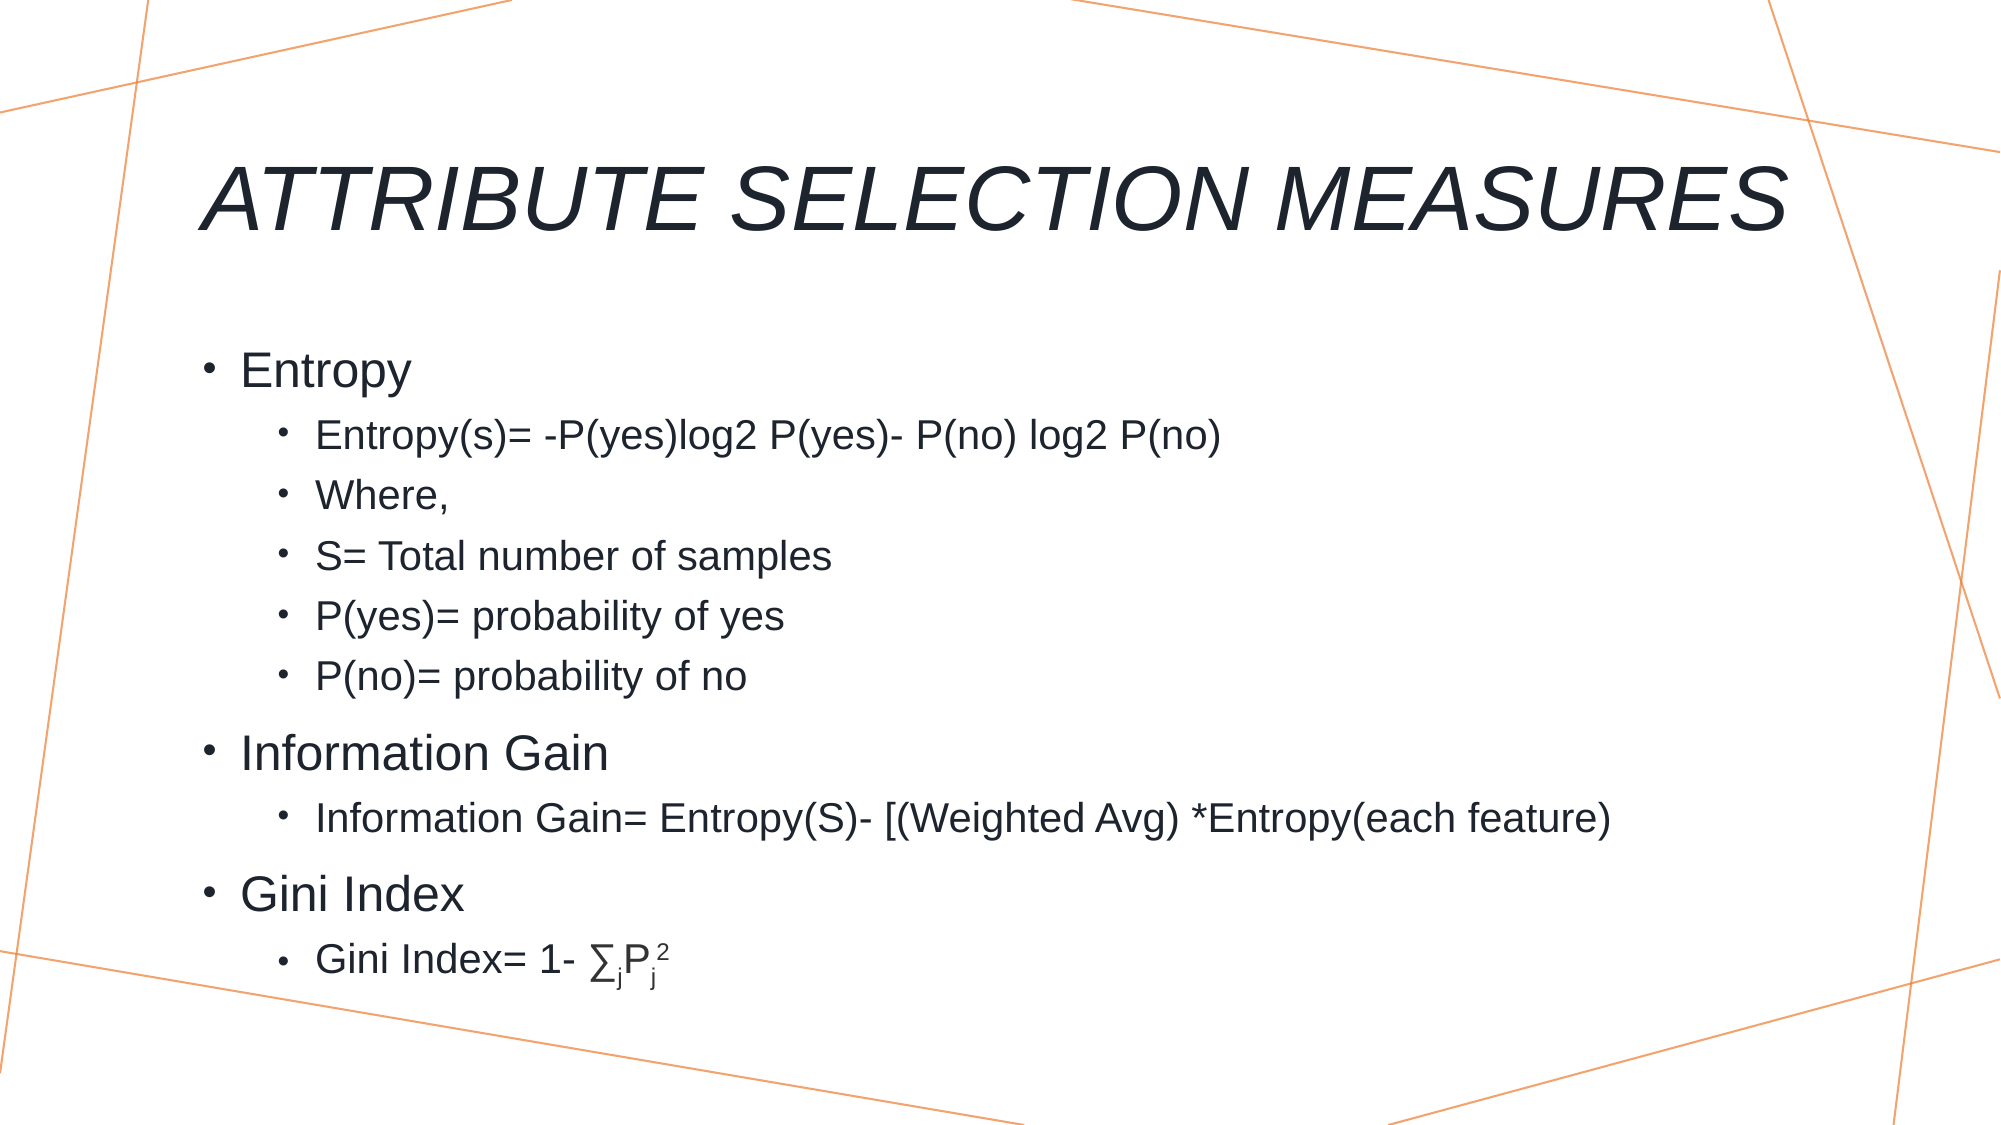

# Attribute Selection Measures
Entropy
Entropy(s)= -P(yes)log2 P(yes)- P(no) log2 P(no)
Where,
S= Total number of samples
P(yes)= probability of yes
P(no)= probability of no
Information Gain
Information Gain= Entropy(S)- [(Weighted Avg) *Entropy(each feature)
Gini Index
Gini Index= 1- ∑jPj2